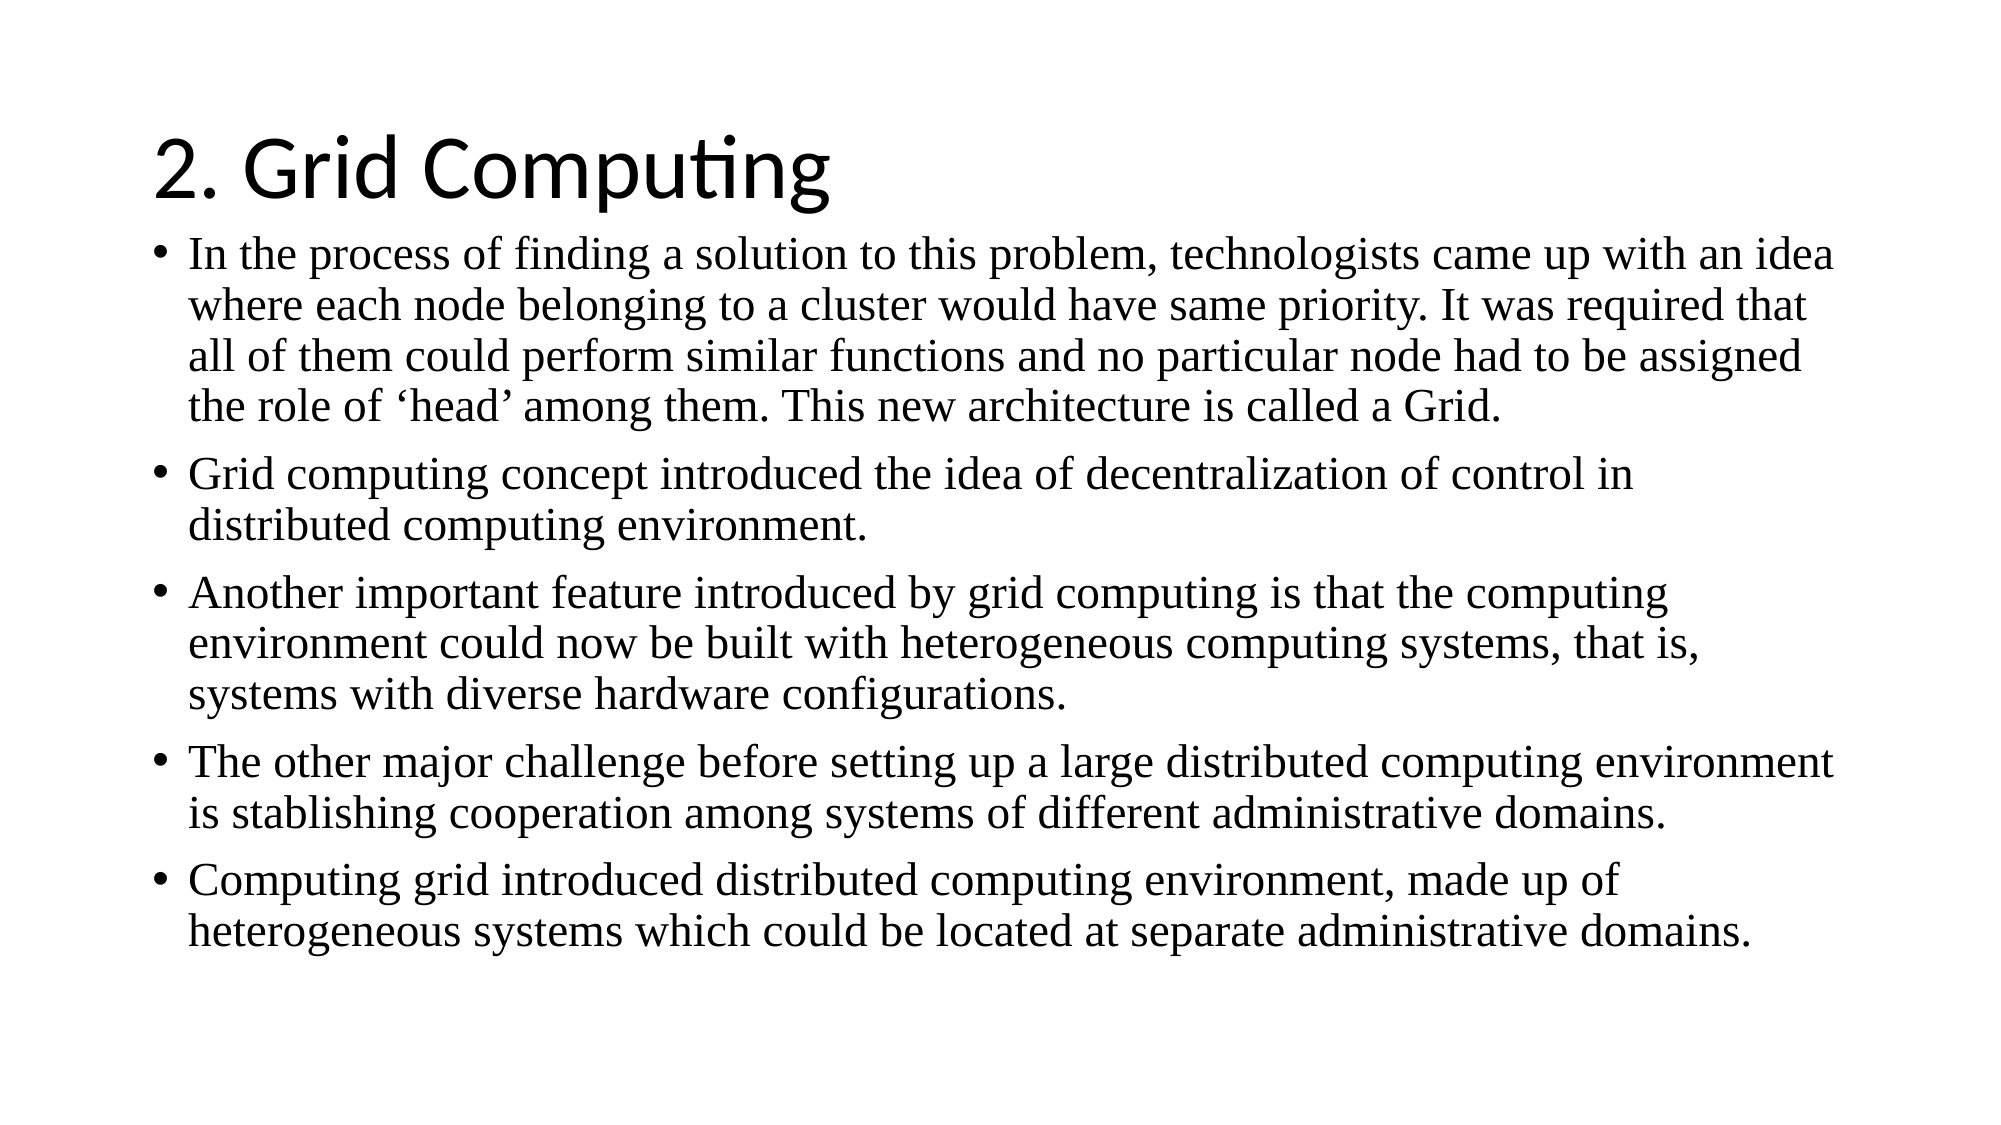

# 2. Grid Computing
In the process of finding a solution to this problem, technologists came up with an idea where each node belonging to a cluster would have same priority. It was required that all of them could perform similar functions and no particular node had to be assigned the role of ‘head’ among them. This new architecture is called a Grid.
Grid computing concept introduced the idea of decentralization of control in distributed computing environment.
Another important feature introduced by grid computing is that the computing environment could now be built with heterogeneous computing systems, that is, systems with diverse hardware configurations.
The other major challenge before setting up a large distributed computing environment is stablishing cooperation among systems of different administrative domains.
Computing grid introduced distributed computing environment, made up of heterogeneous systems which could be located at separate administrative domains.